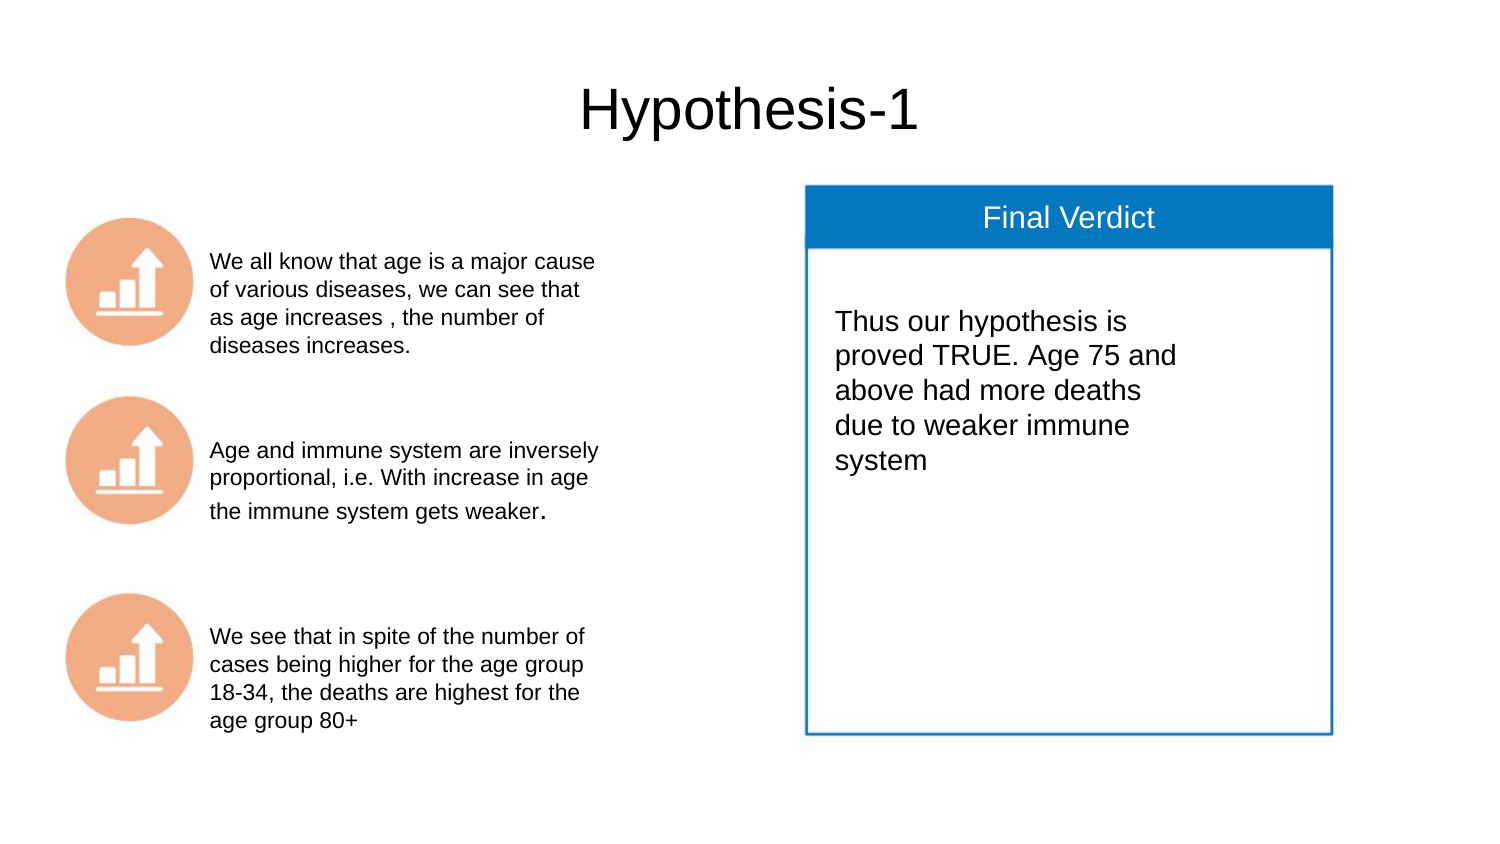

Hypothesis-1
Final Verdict
We all know that age is a major cause
of various diseases, we can see that
as age increases , the number of
diseases increases.
Thus our hypothesis is
proved TRUE. Age 75 and
above had more deaths
due to weaker immune
system
Age and immune system are inversely
proportional, i.e. With increase in age
the immune system gets weaker.
We see that in spite of the number of
cases being higher for the age group
18-34, the deaths are highest for the
age group 80+